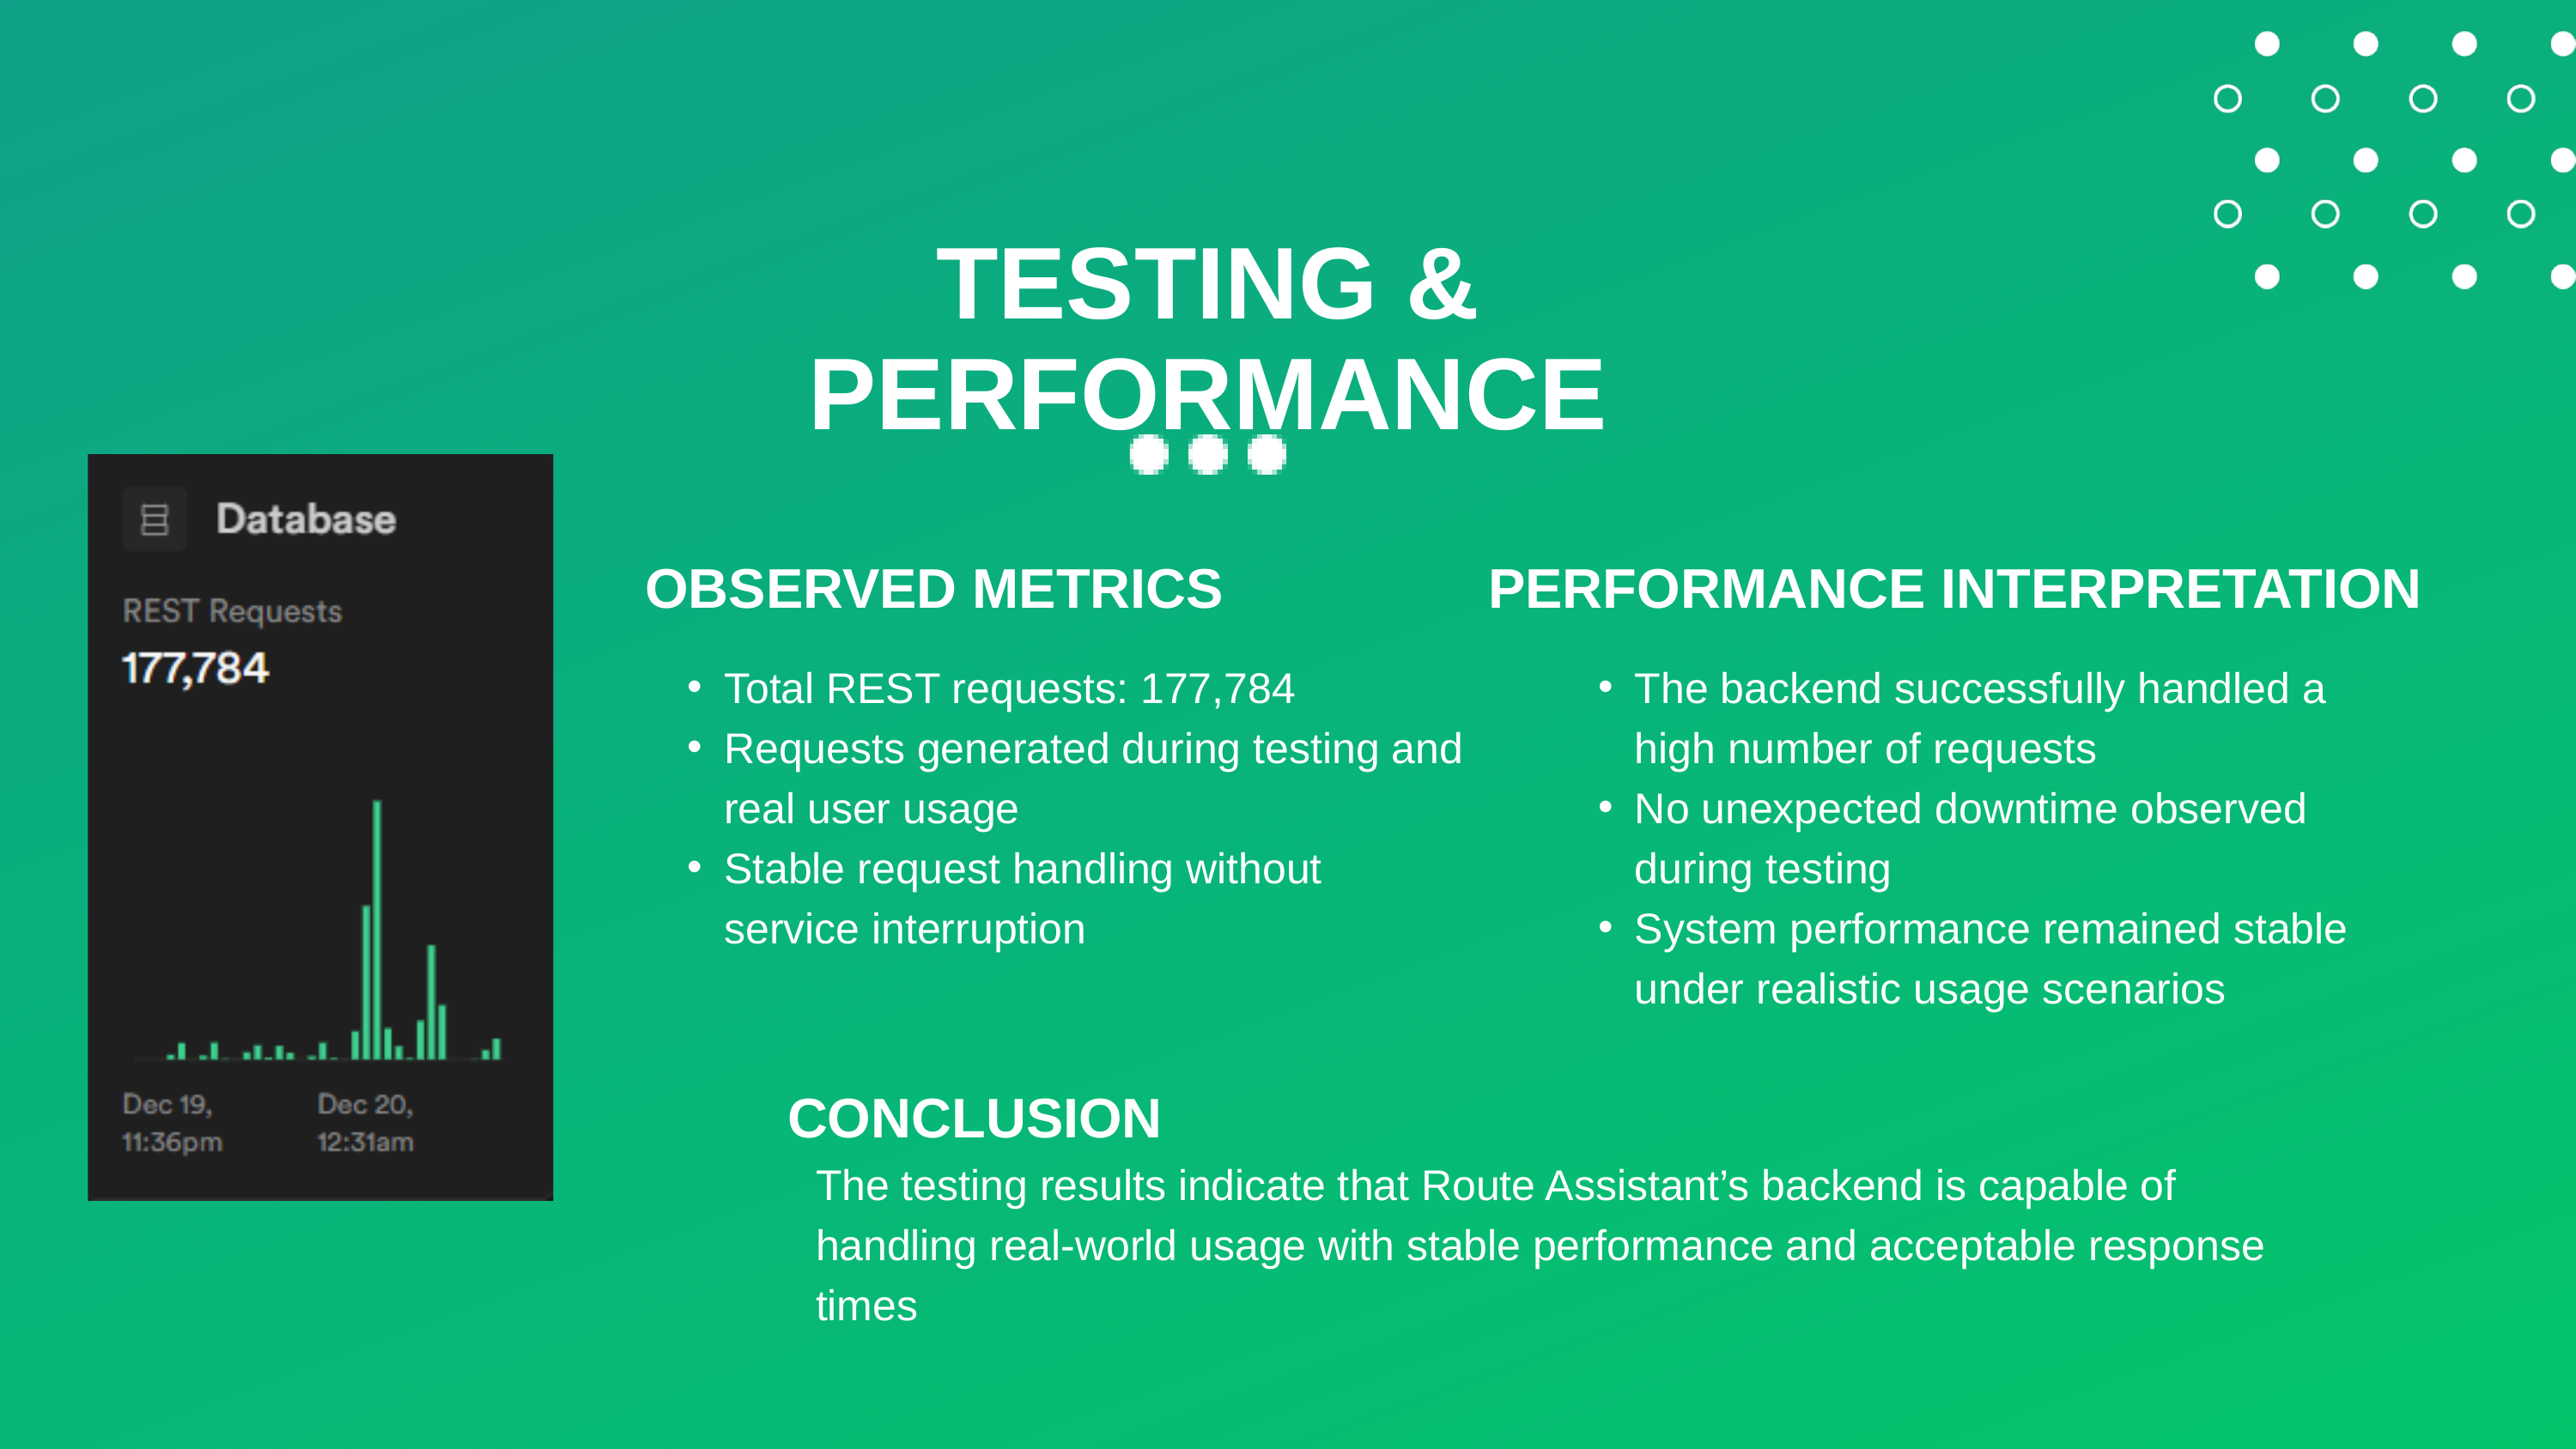

TESTING & PERFORMANCE

OBSERVED METRICS
 PERFORMANCE INTERPRETATION
Total REST requests: 177,784
Requests generated during testing and real user usage
Stable request handling without service interruption

The backend successfully handled a high number of requests
No unexpected downtime observed during testing
System performance remained stable under realistic usage scenarios

CONCLUSION
The testing results indicate that Route Assistant’s backend is capable of handling real-world usage with stable performance and acceptable response times